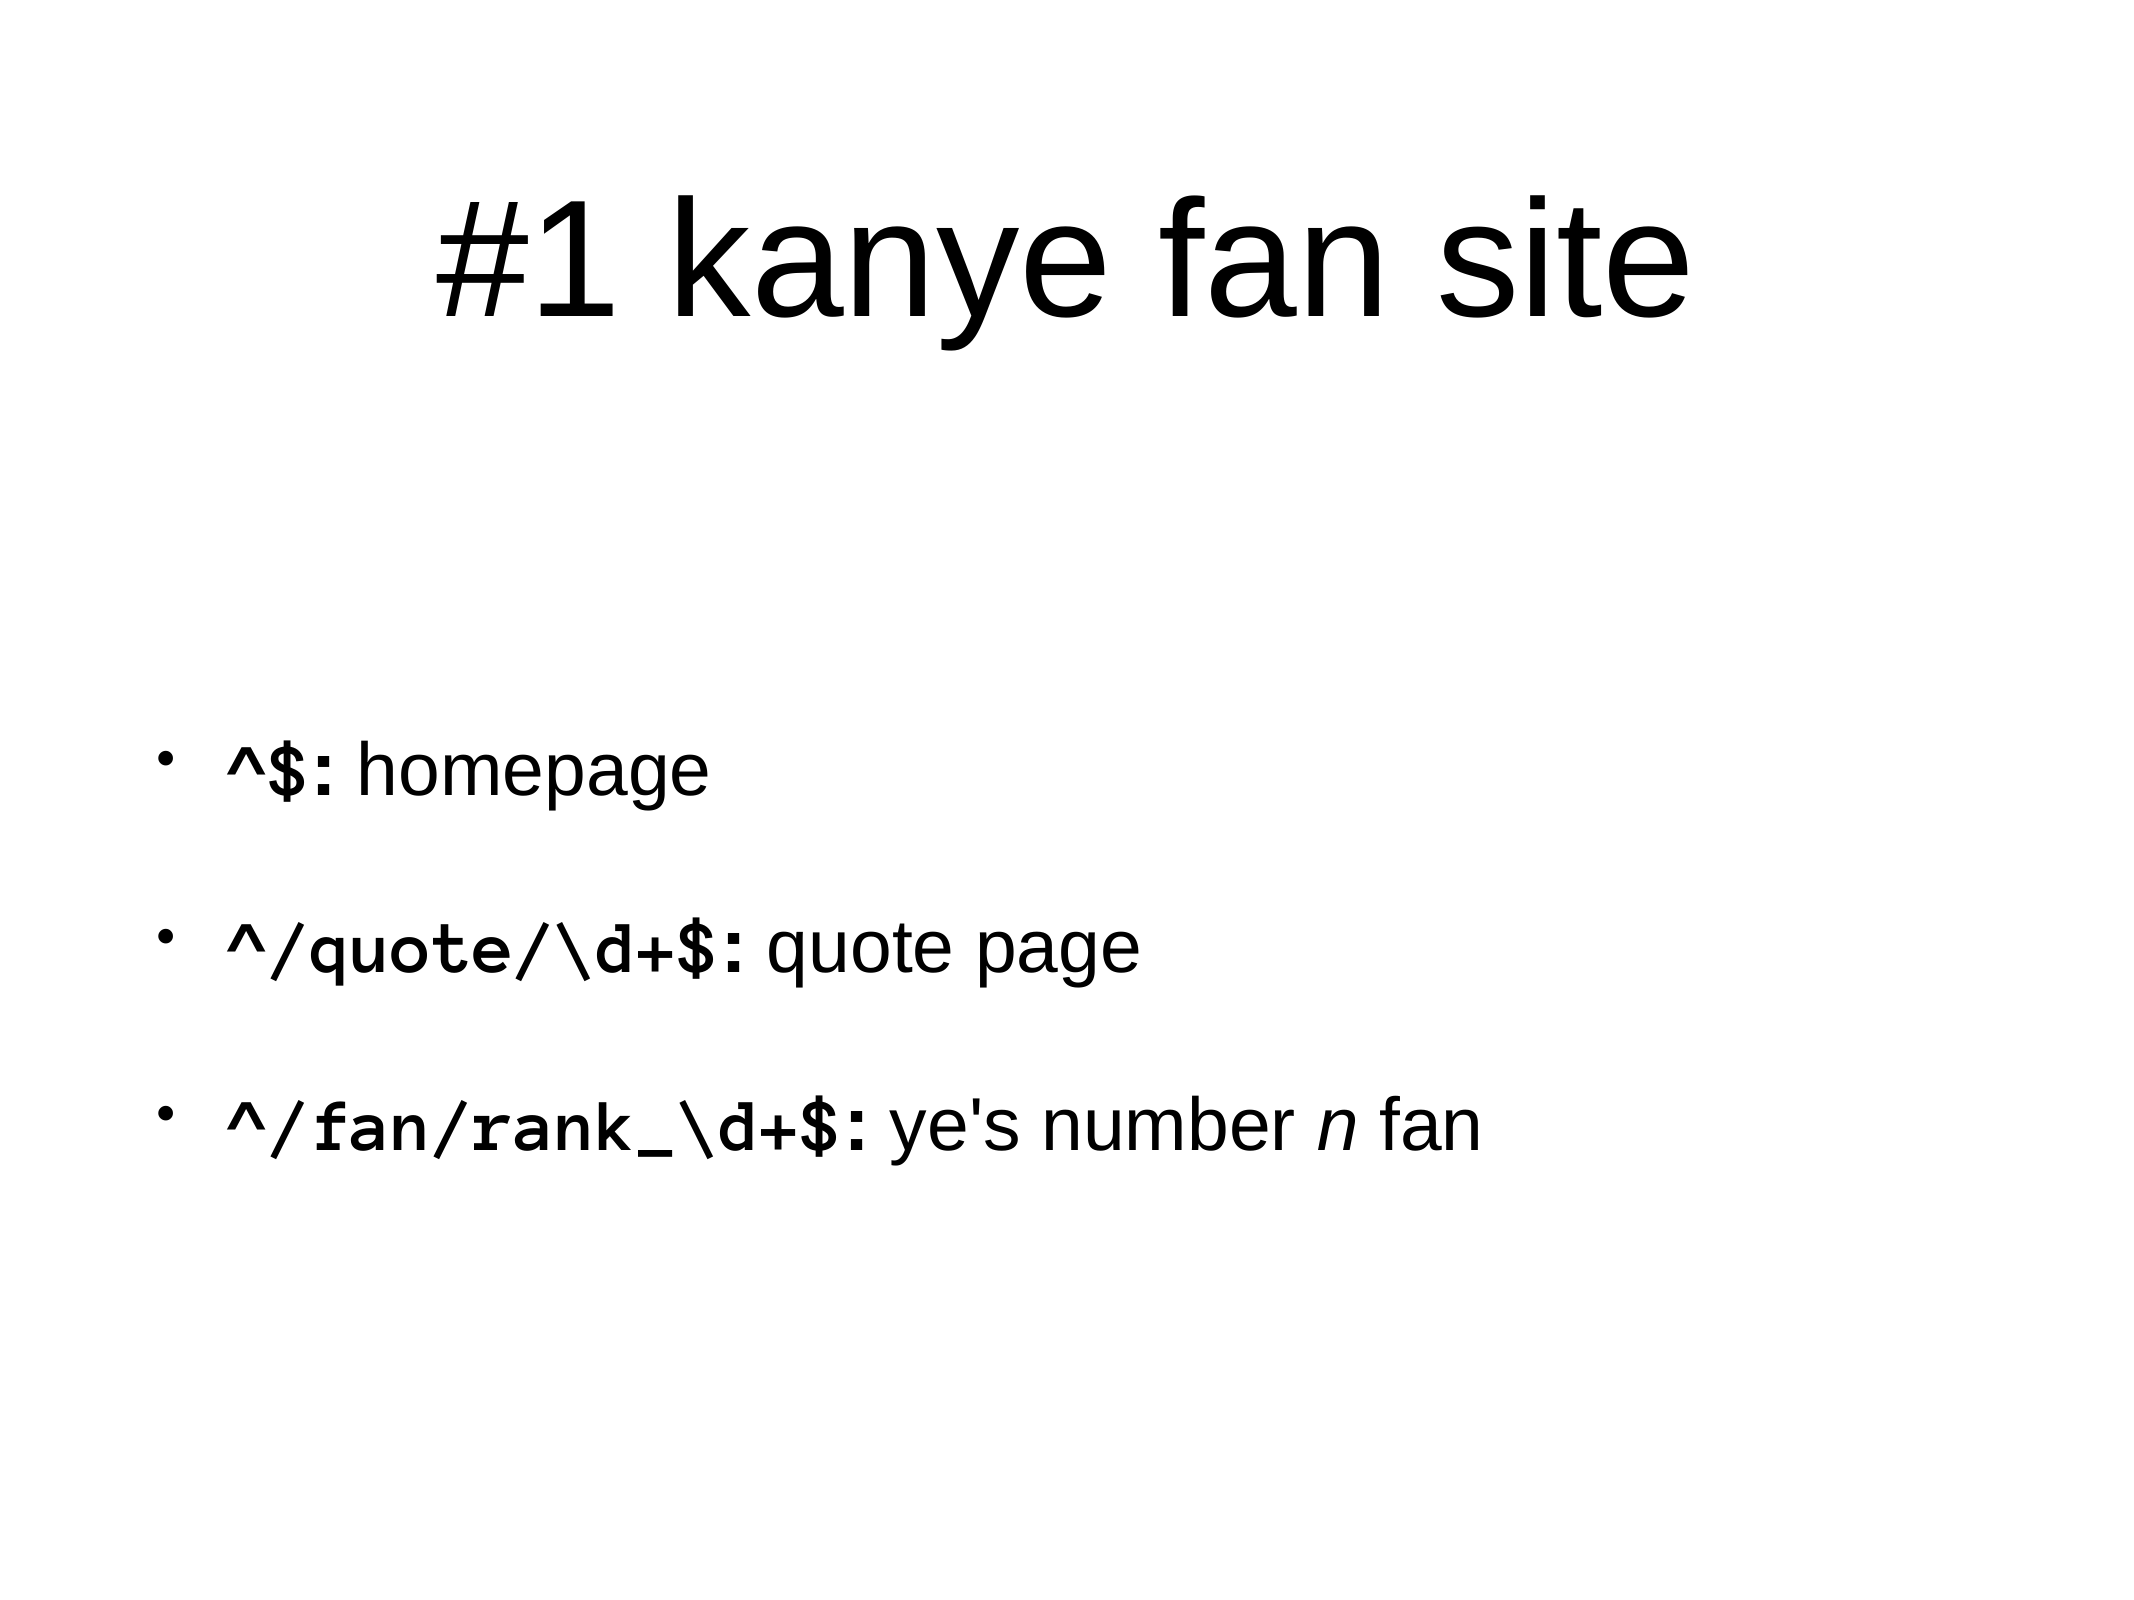

# #1 kanye fan site
^$: homepage
^/quote/\d+$: quote page
^/fan/rank_\d+$: ye's number n fan